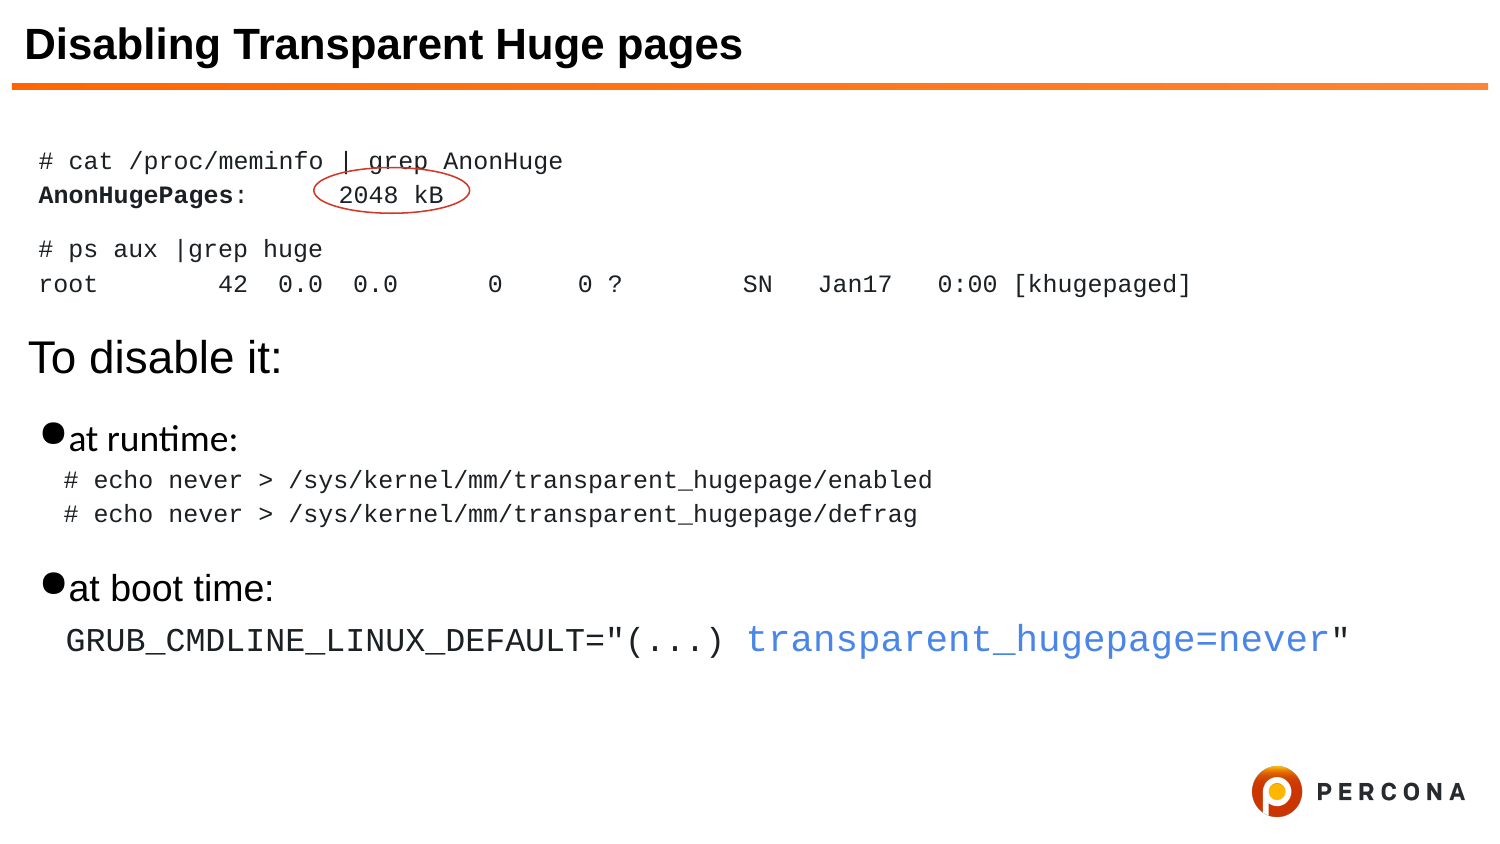

# Disabling Transparent Huge pages
# cat /proc/meminfo | grep AnonHuge
AnonHugePages:      2048 kB

# ps aux |grep huge
root        42  0.0  0.0      0     0 ?        SN   Jan17   0:00 [khugepaged]
To disable it:
at runtime:
# echo never > /sys/kernel/mm/transparent_hugepage/enabled
# echo never > /sys/kernel/mm/transparent_hugepage/defrag

at boot time:
GRUB_CMDLINE_LINUX_DEFAULT="(...) transparent_hugepage=never"